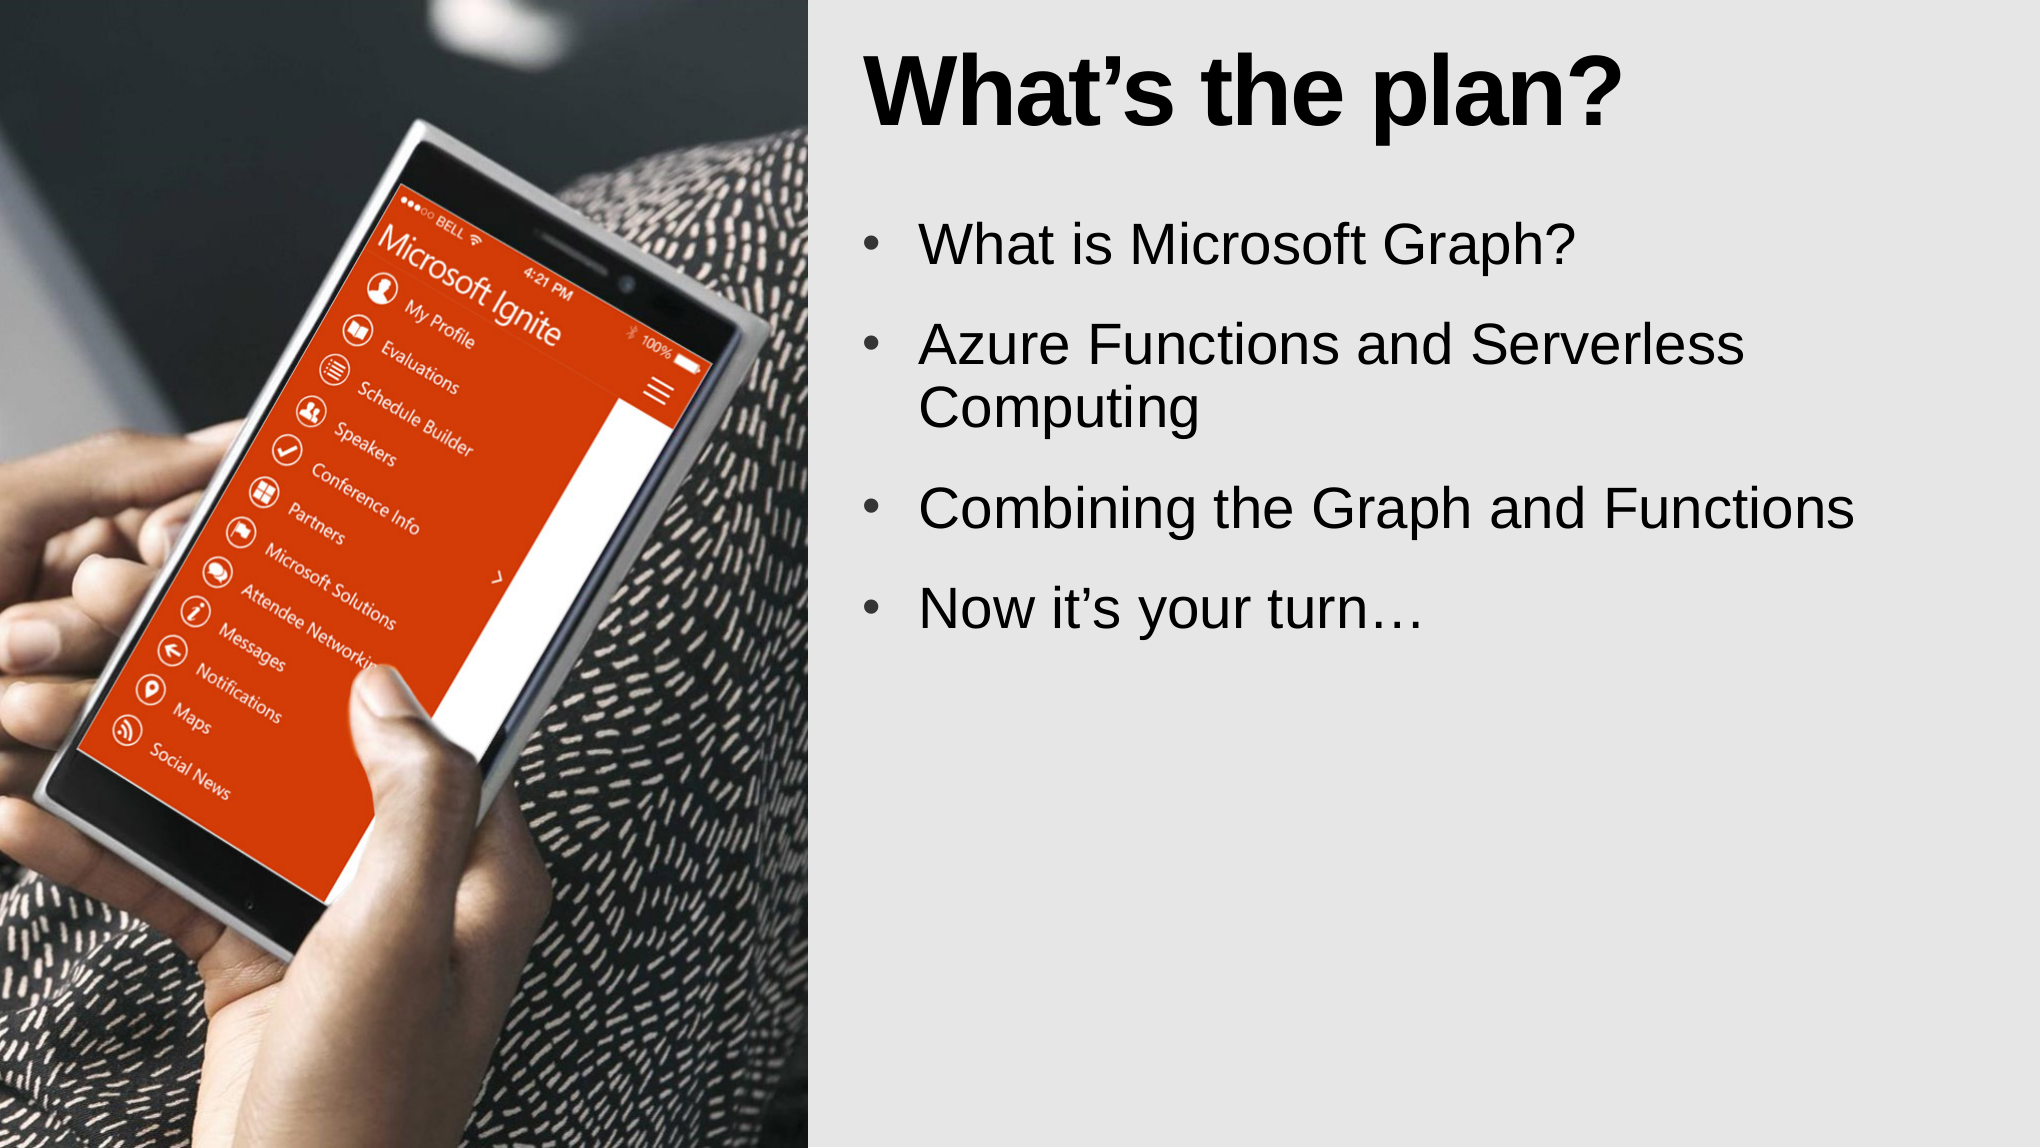

# What’s the plan?
What is Microsoft Graph?
Azure Functions and Serverless Computing
Combining the Graph and Functions
Now it’s your turn…